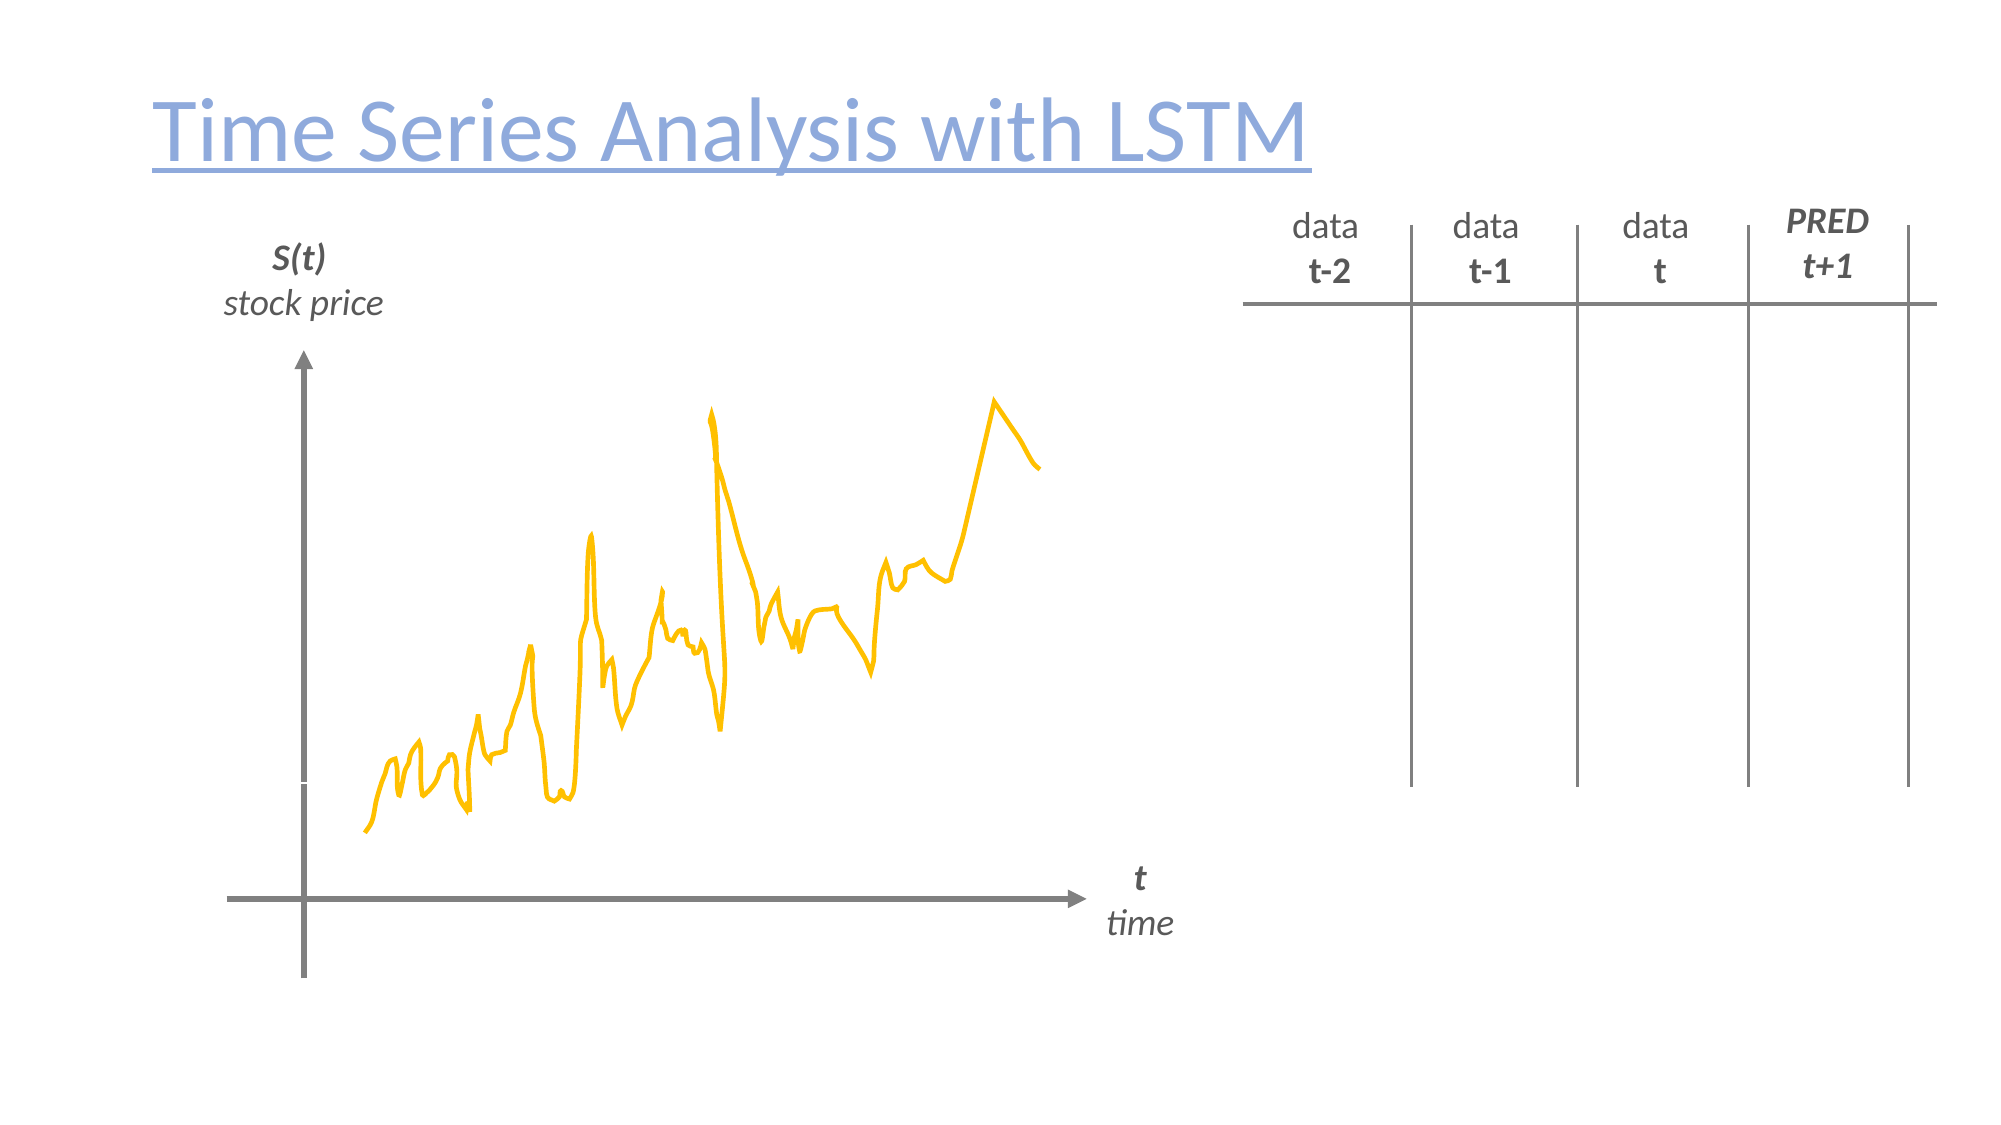

# Time Series Analysis with LSTM
PRED
t+1
data
t-1
data
t
data
t-2
S(t)
stock price

t
time